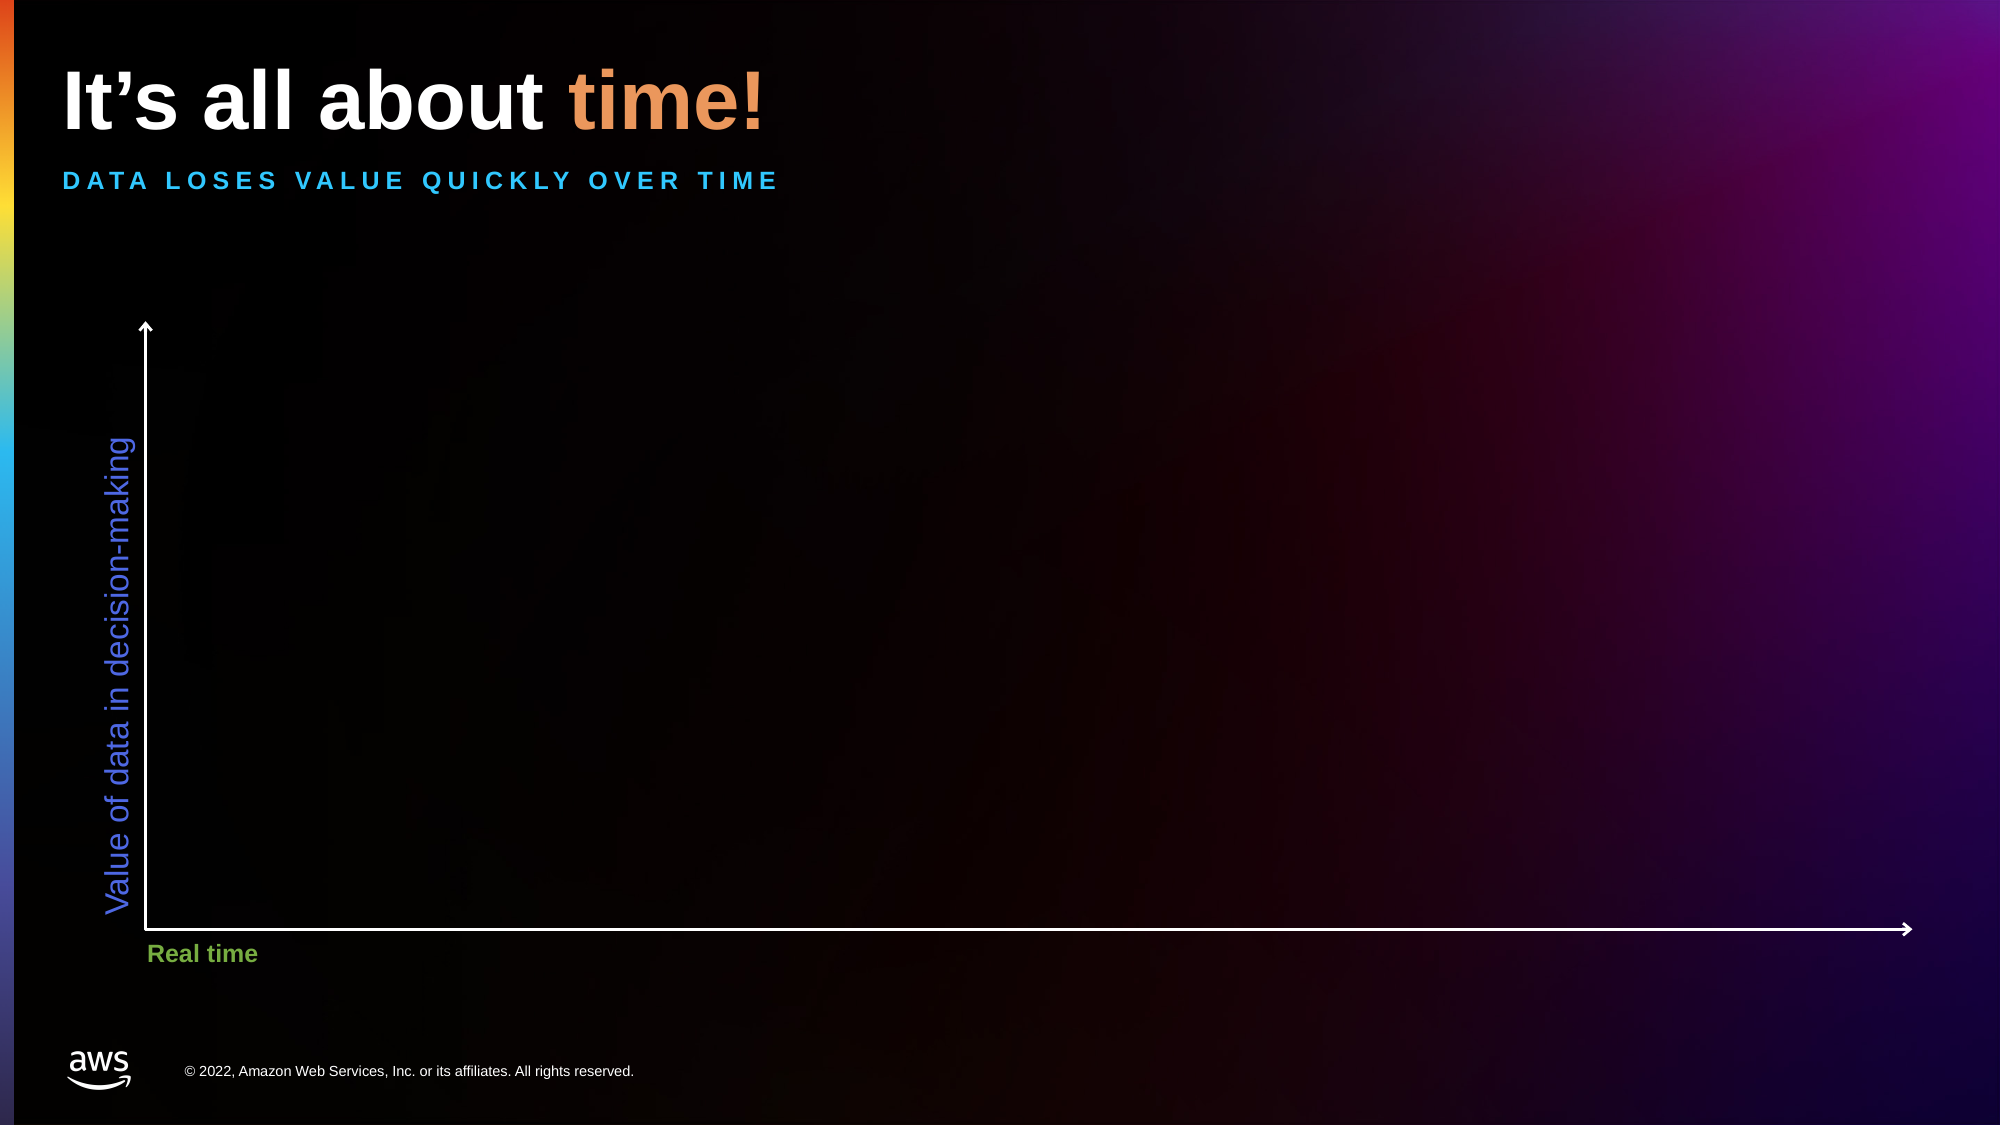

# It’s all about time!
Data loses value quickly over time
Value of data in decision-making
Real time